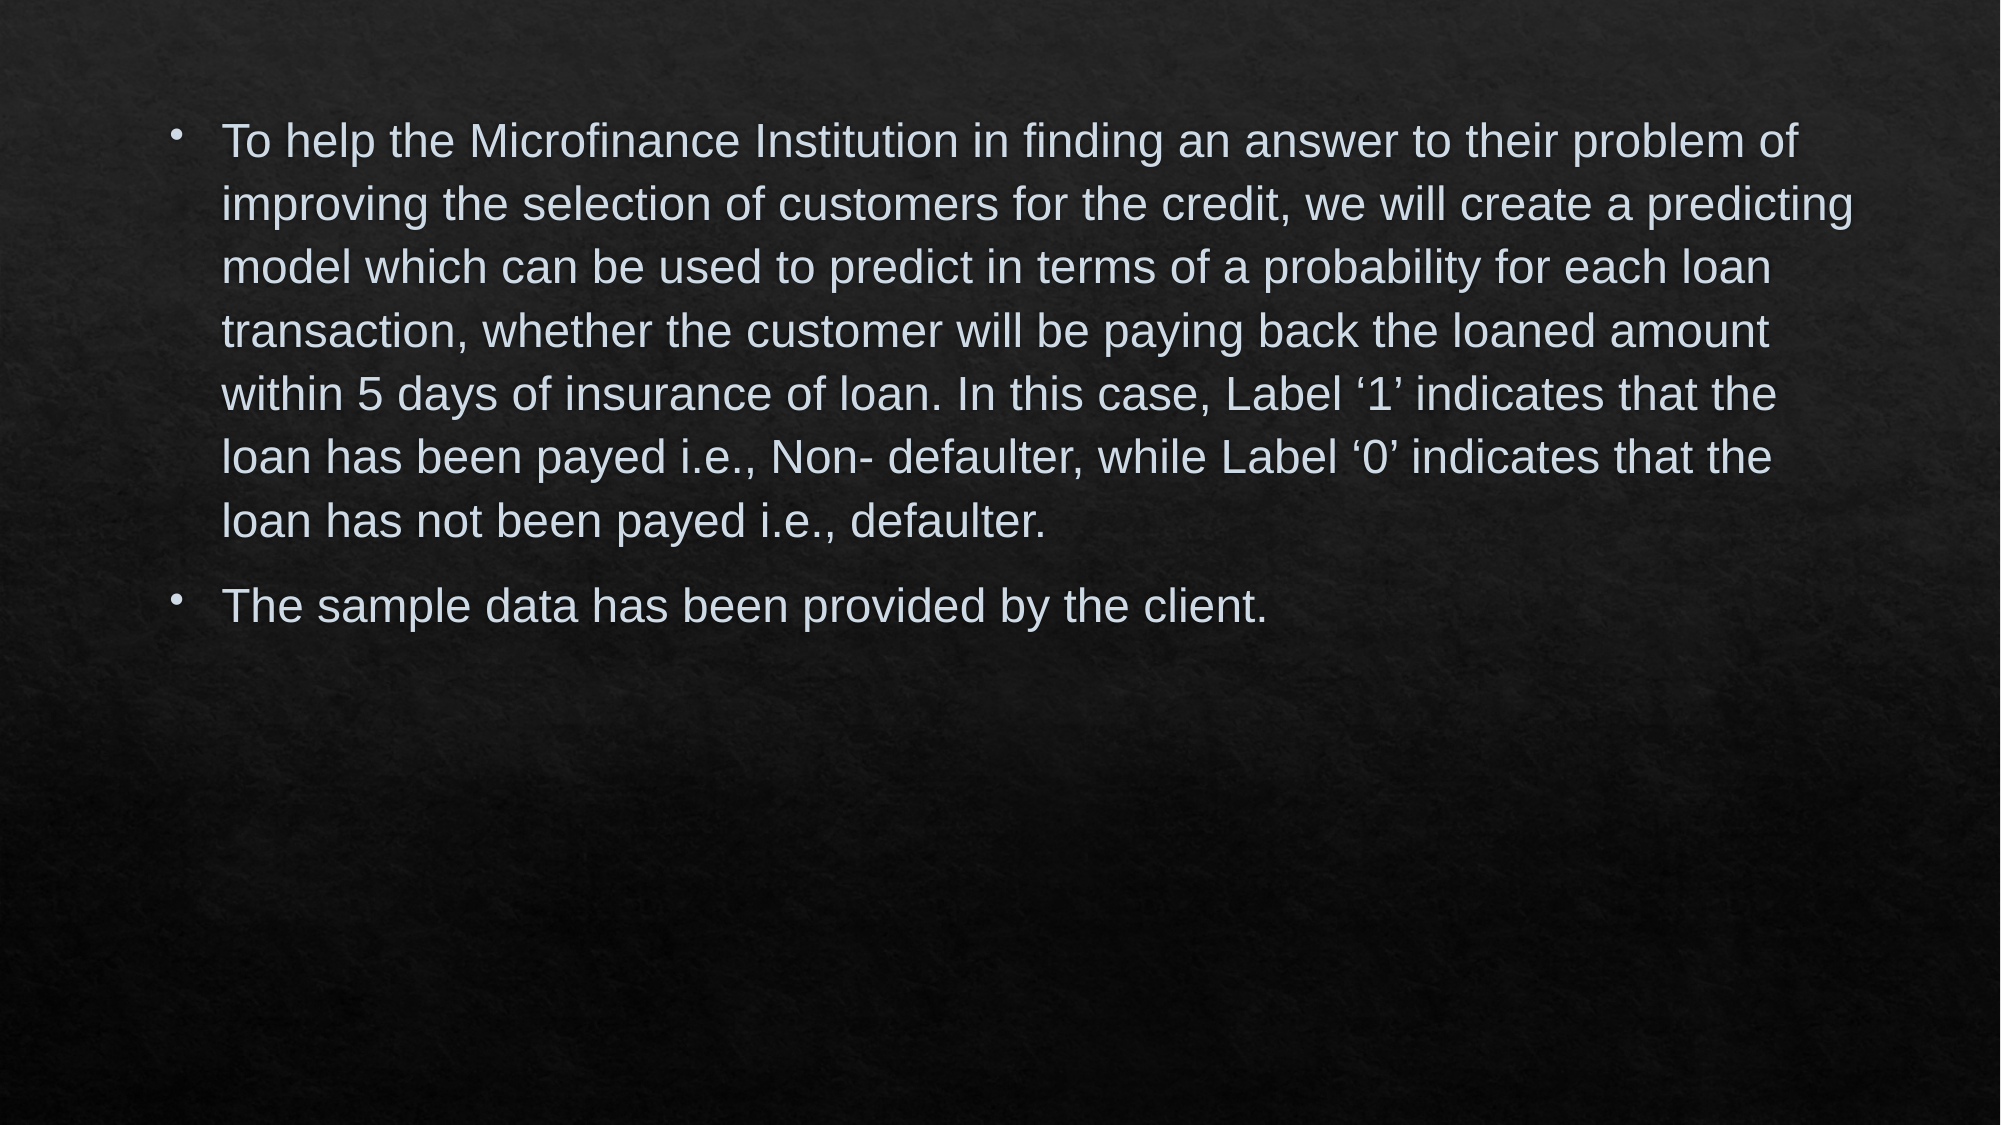

To help the Microfinance Institution in finding an answer to their problem of improving the selection of customers for the credit, we will create a predicting model which can be used to predict in terms of a probability for each loan transaction, whether the customer will be paying back the loaned amount within 5 days of insurance of loan. In this case, Label ‘1’ indicates that the loan has been payed i.e., Non- defaulter, while Label ‘0’ indicates that the loan has not been payed i.e., defaulter.
The sample data has been provided by the client.